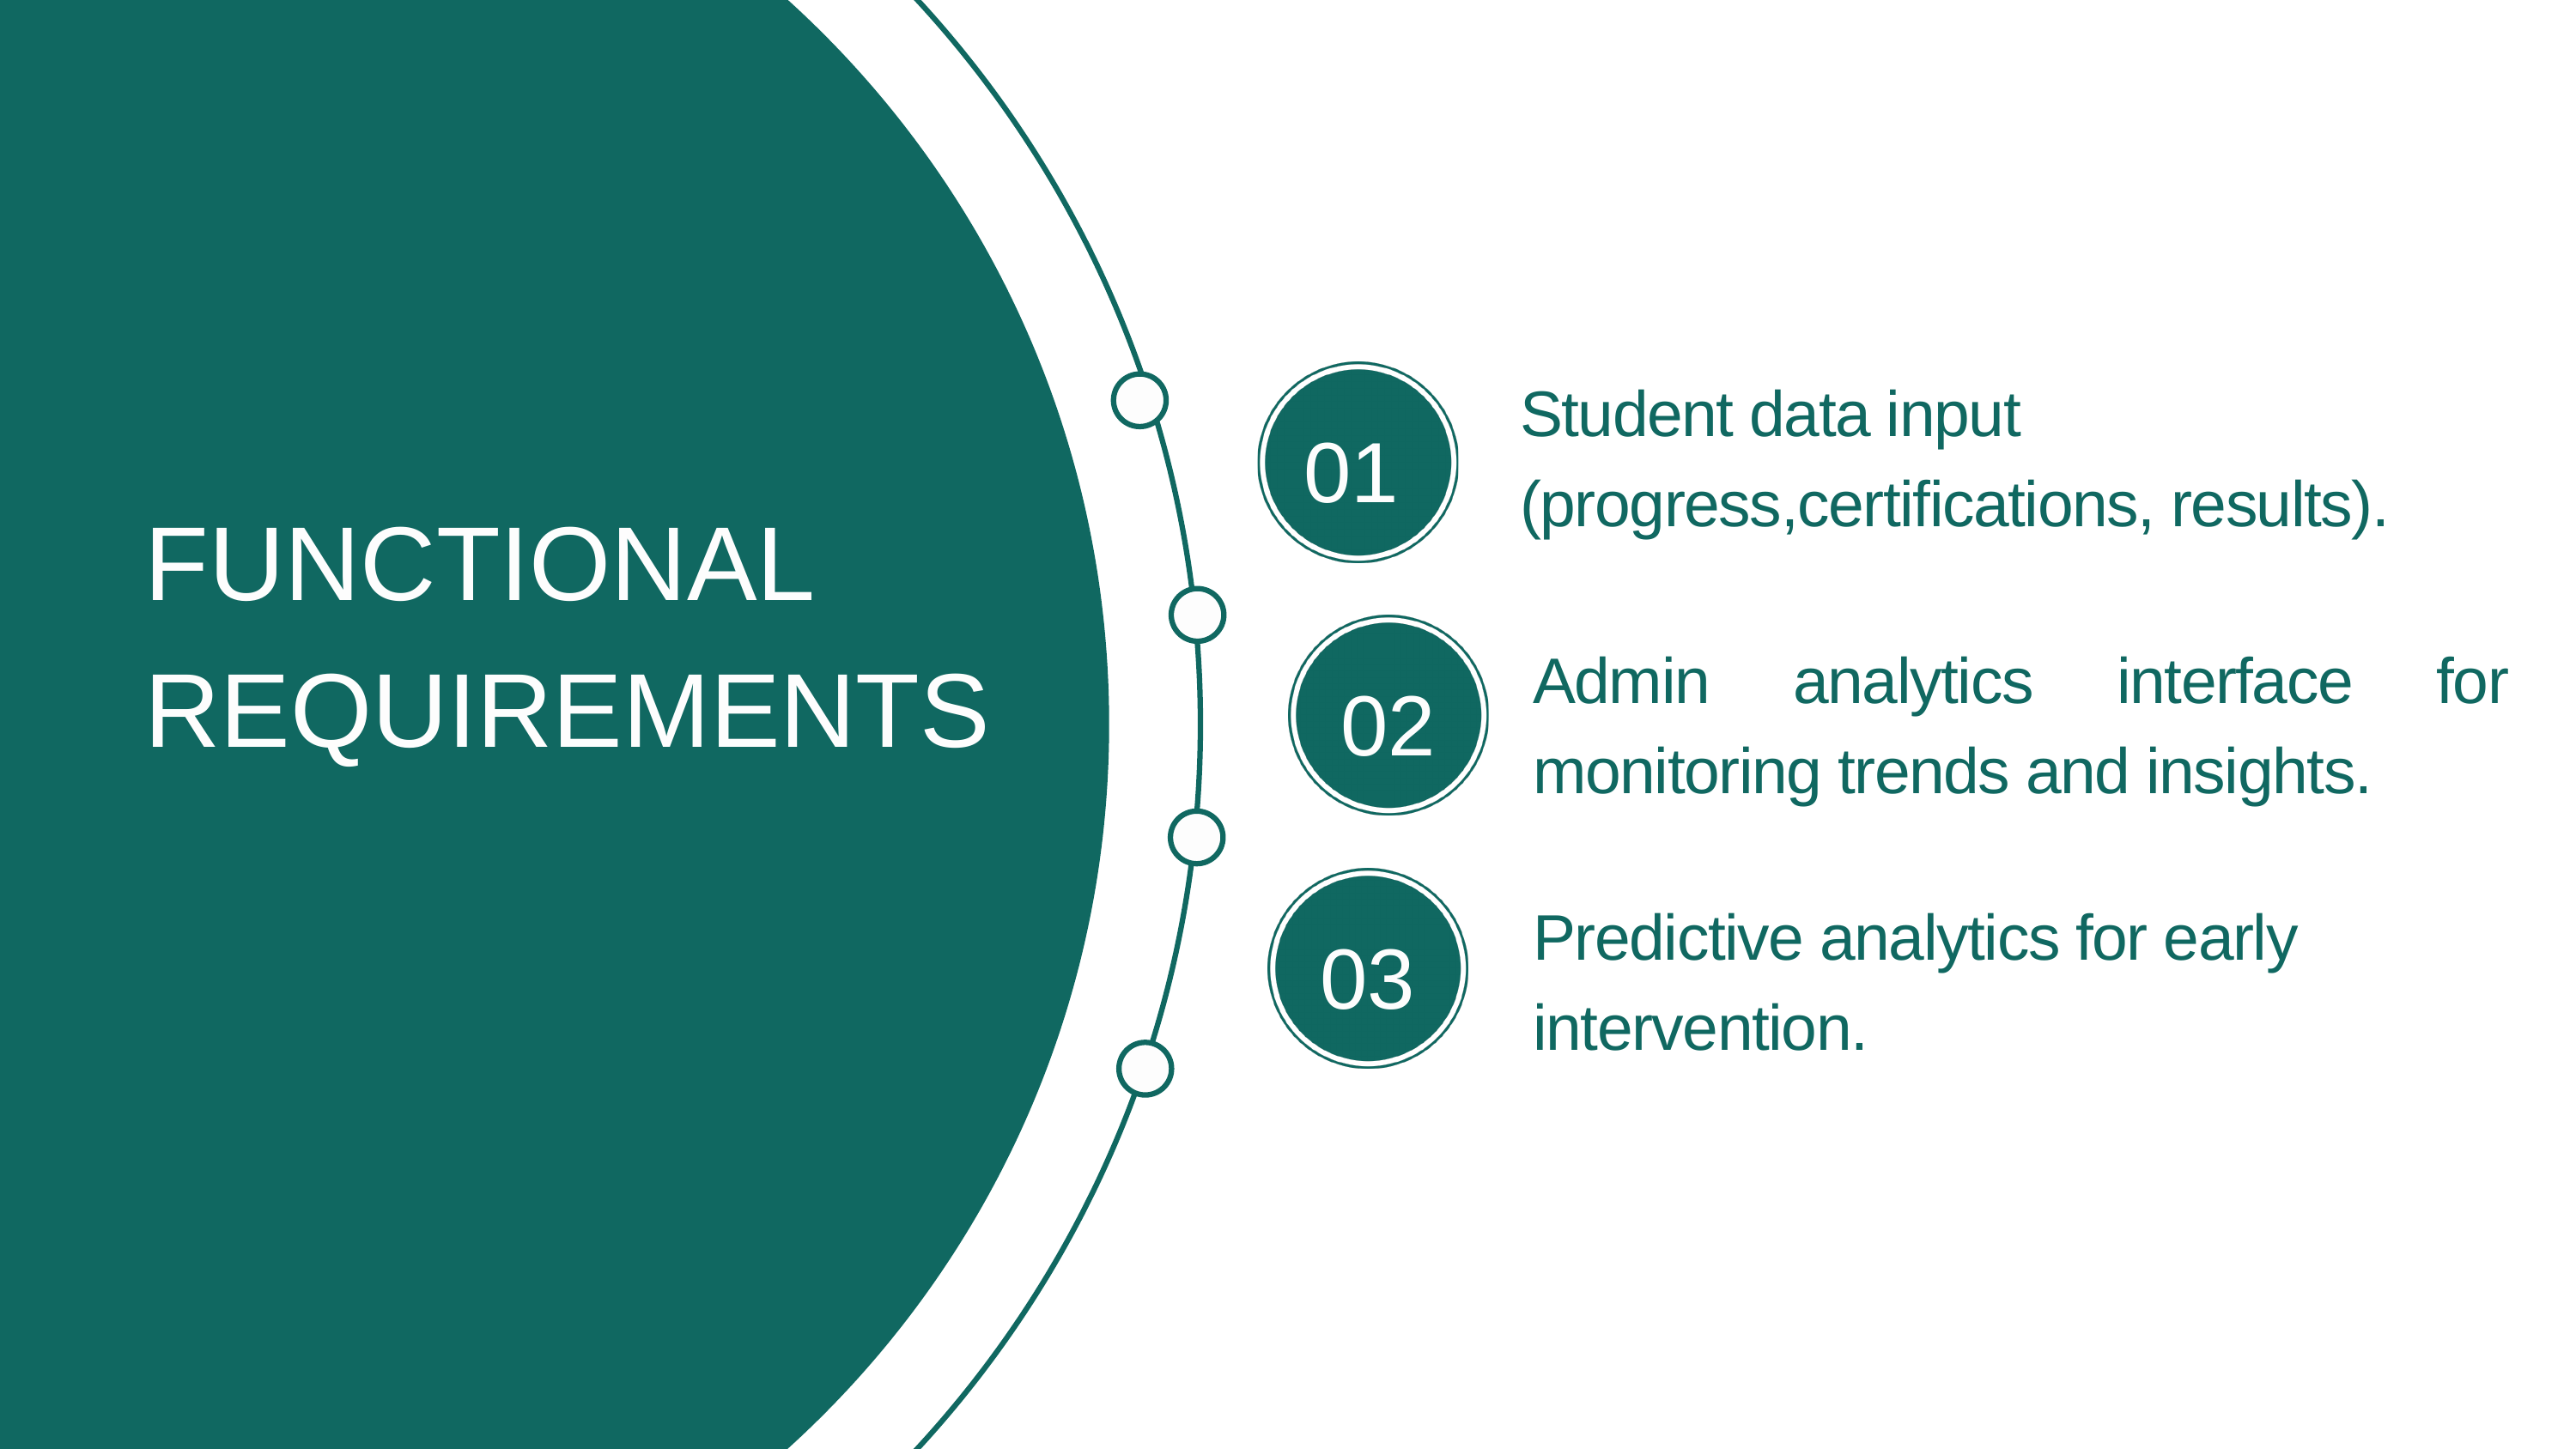

Student data input
(progress,certifications, results).

01
FUNCTIONAL
REQUIREMENTS

Admin analytics interface for monitoring trends and insights.

02

Predictive analytics for early intervention.

03